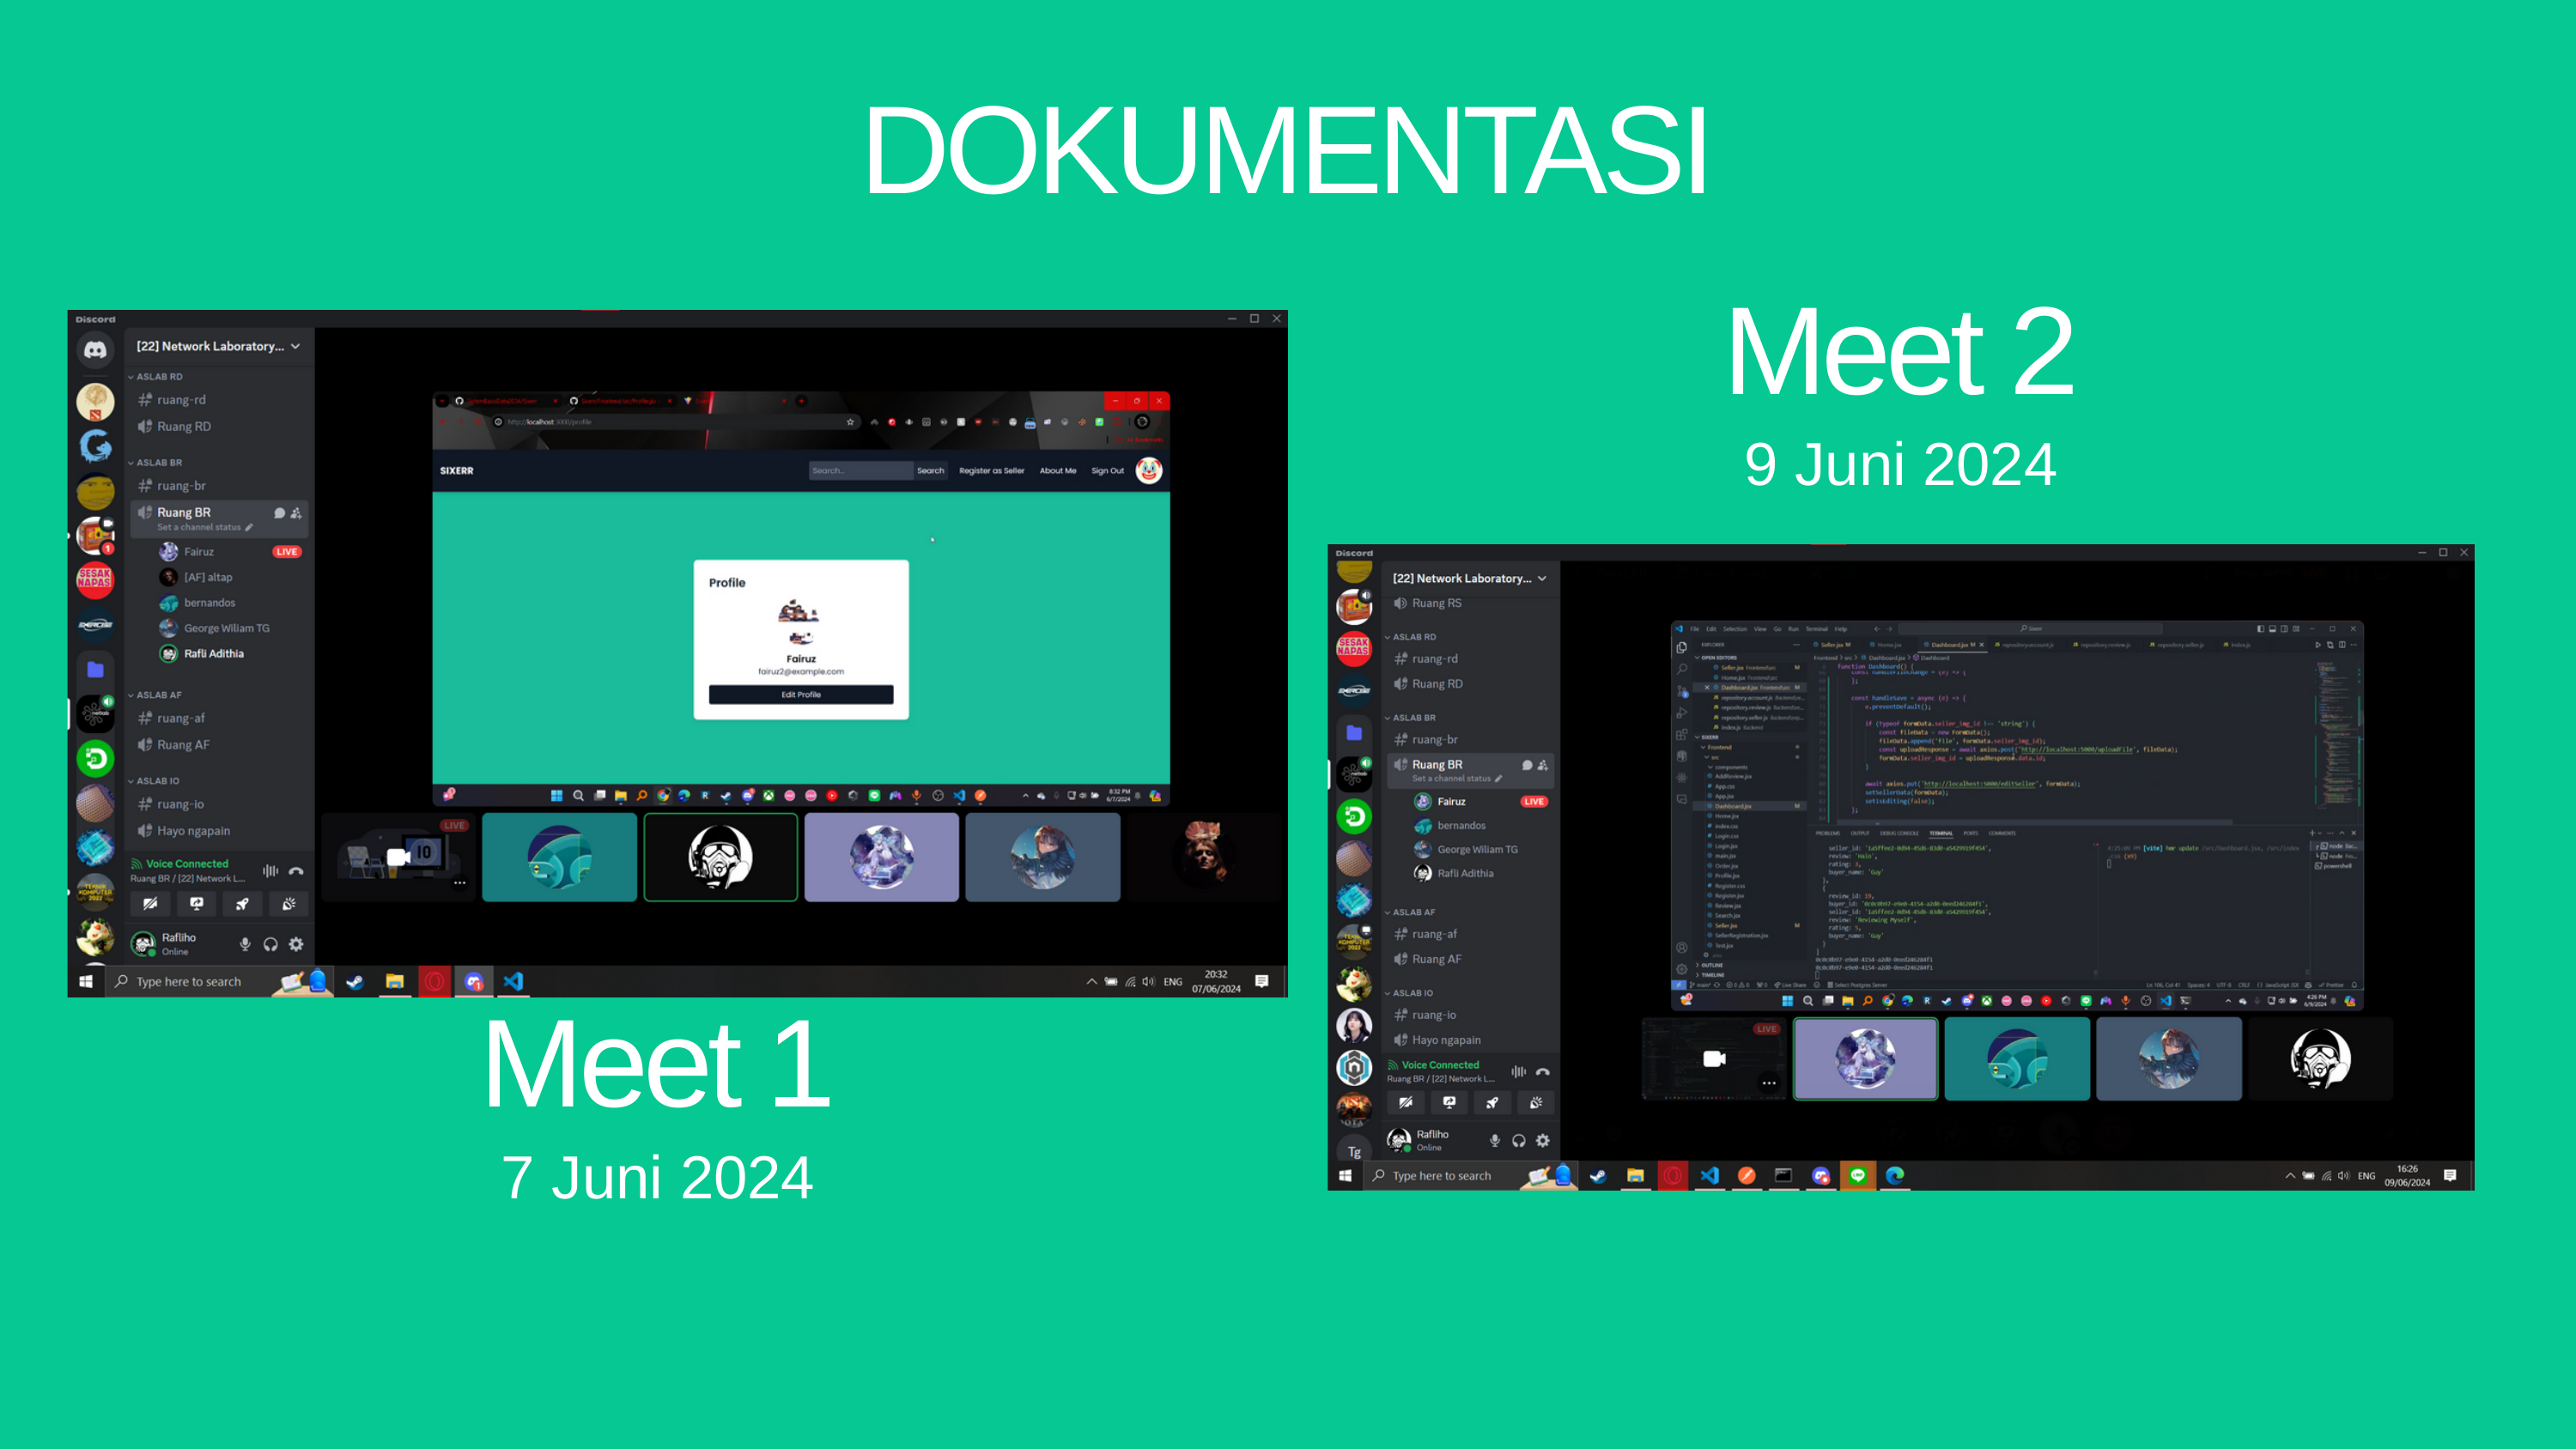

DOKUMENTASI
Meet 2

9 Juni 2024

Meet 1
7 Juni 2024